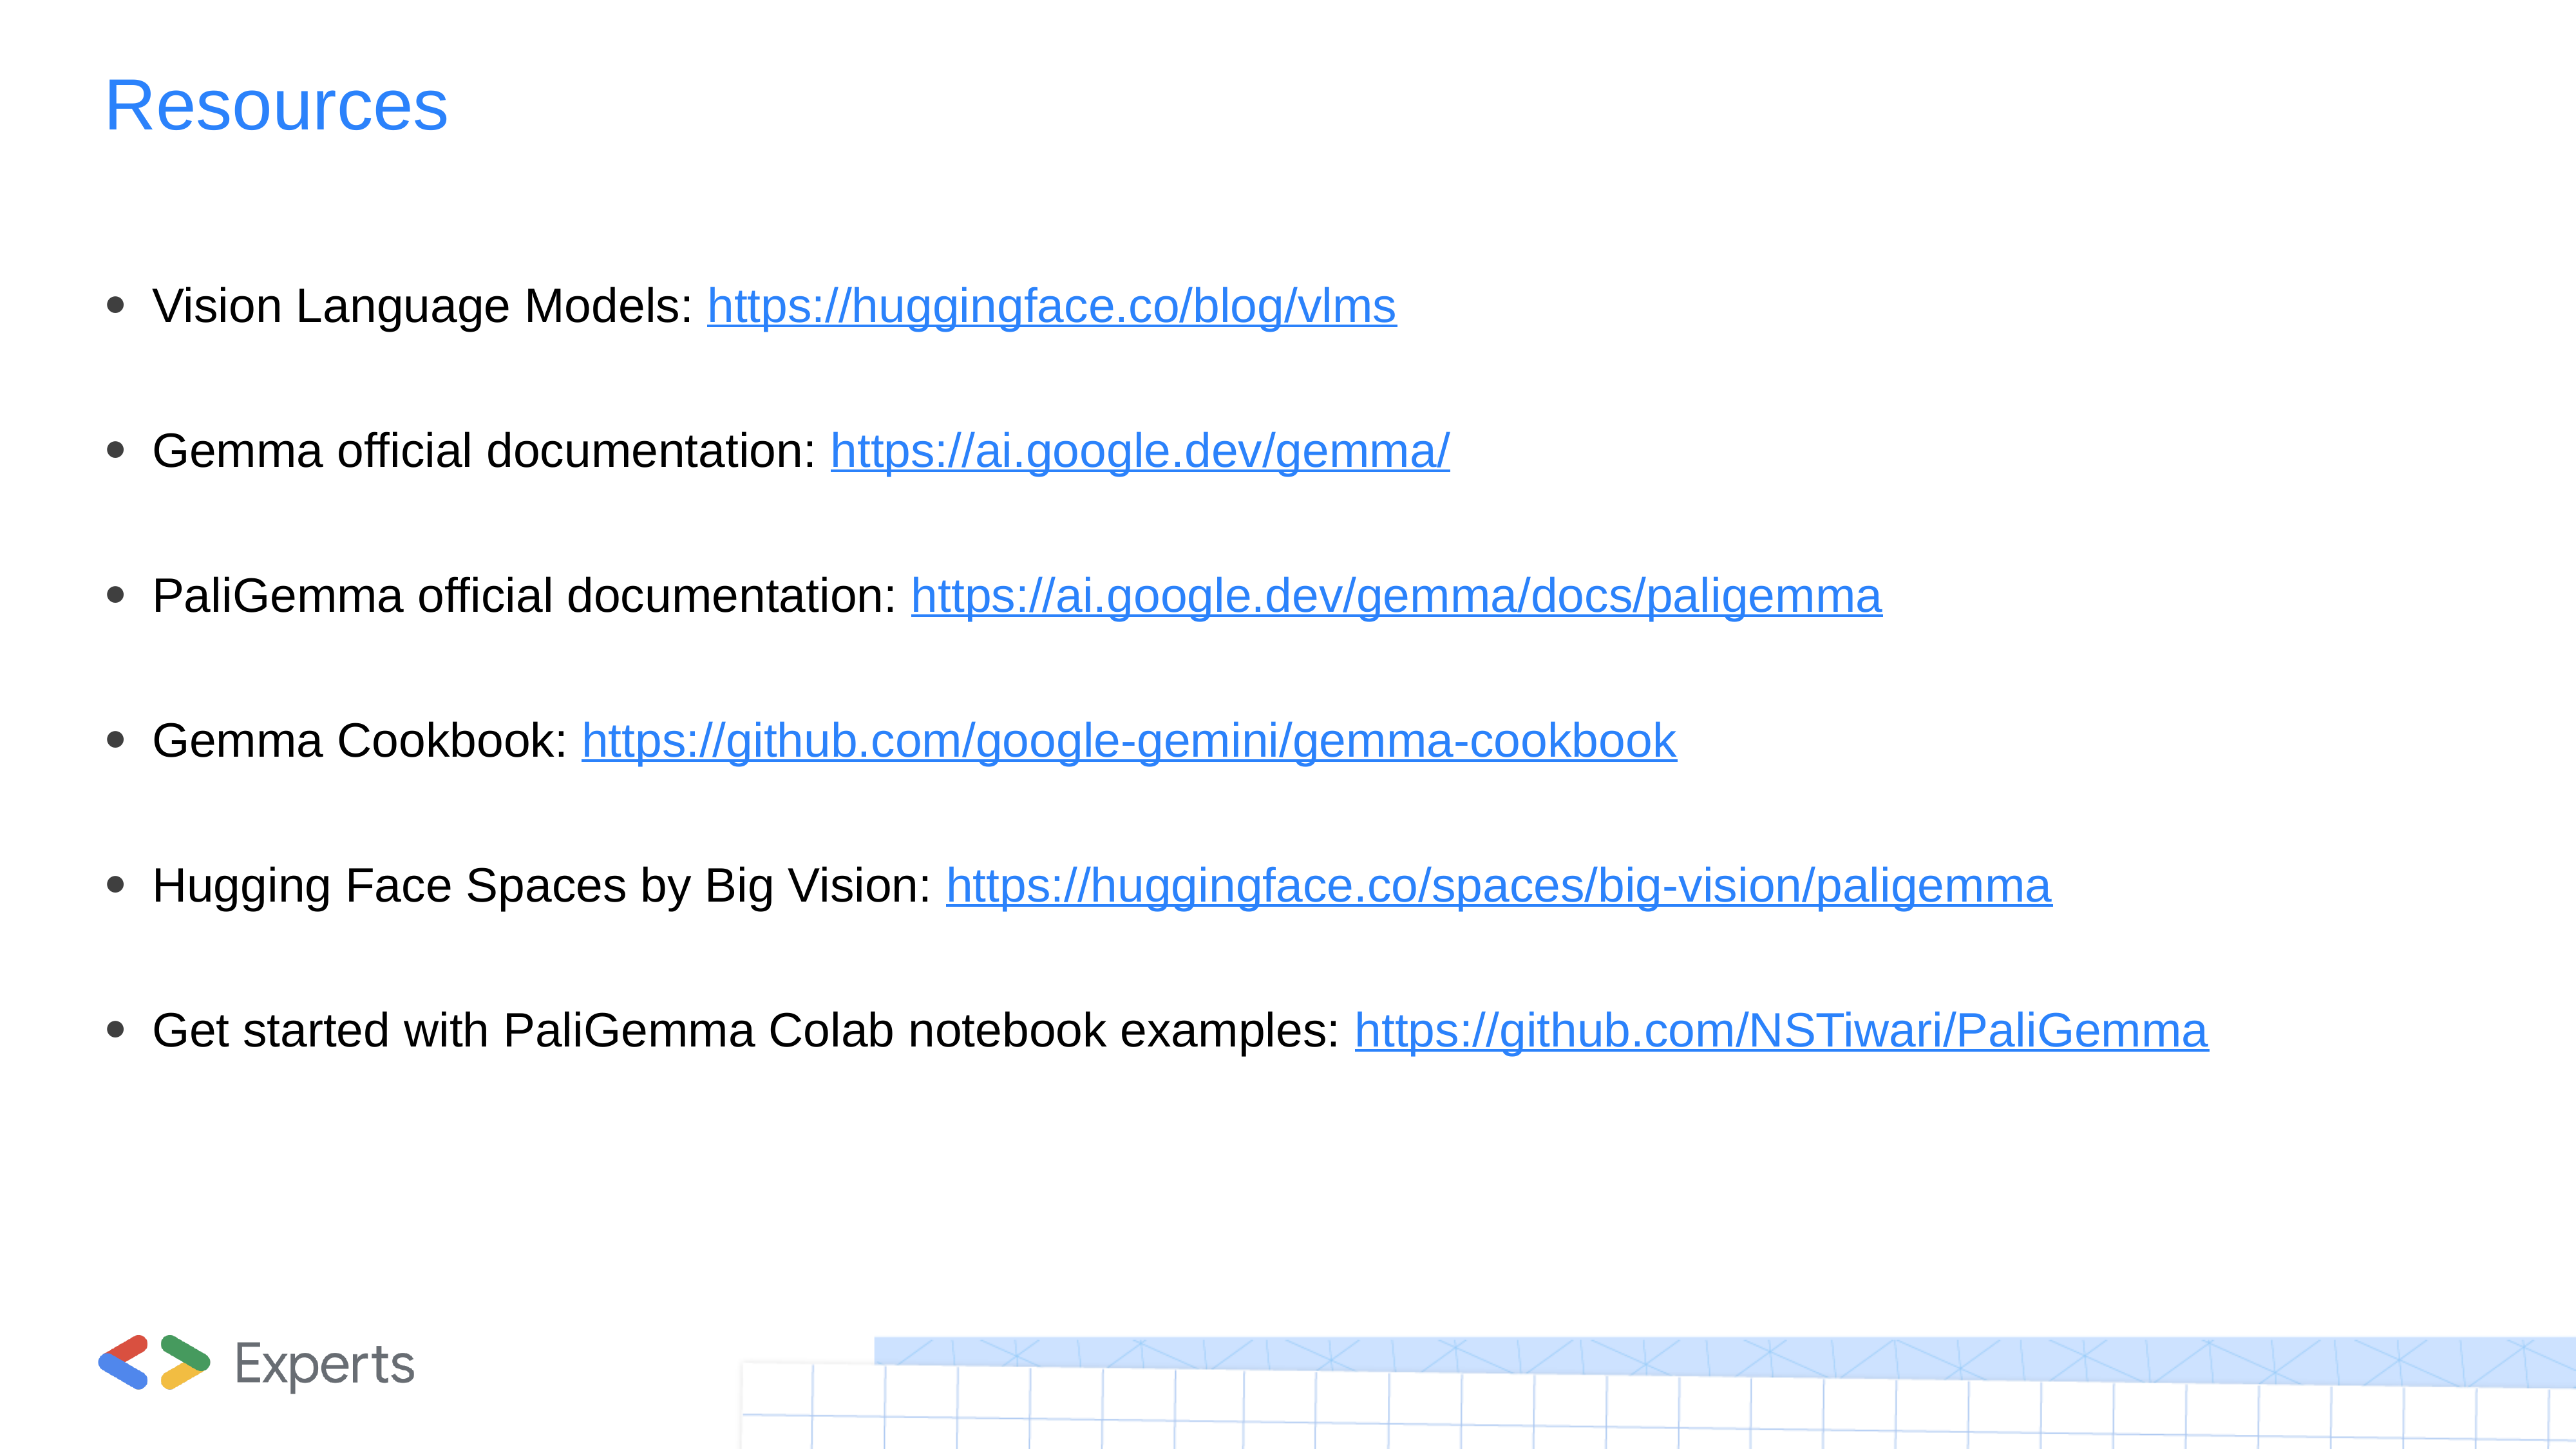

# Resources

Vision Language Models: https://huggingface.co/blog/vlms

Gemma official documentation: https://ai.google.dev/gemma/

PaliGemma official documentation: https://ai.google.dev/gemma/docs/paligemma

Gemma Cookbook: https://github.com/google-gemini/gemma-cookbook

Hugging Face Spaces by Big Vision: https://huggingface.co/spaces/big-vision/paligemma

Get started with PaliGemma Colab notebook examples: https://github.com/NSTiwari/PaliGemma